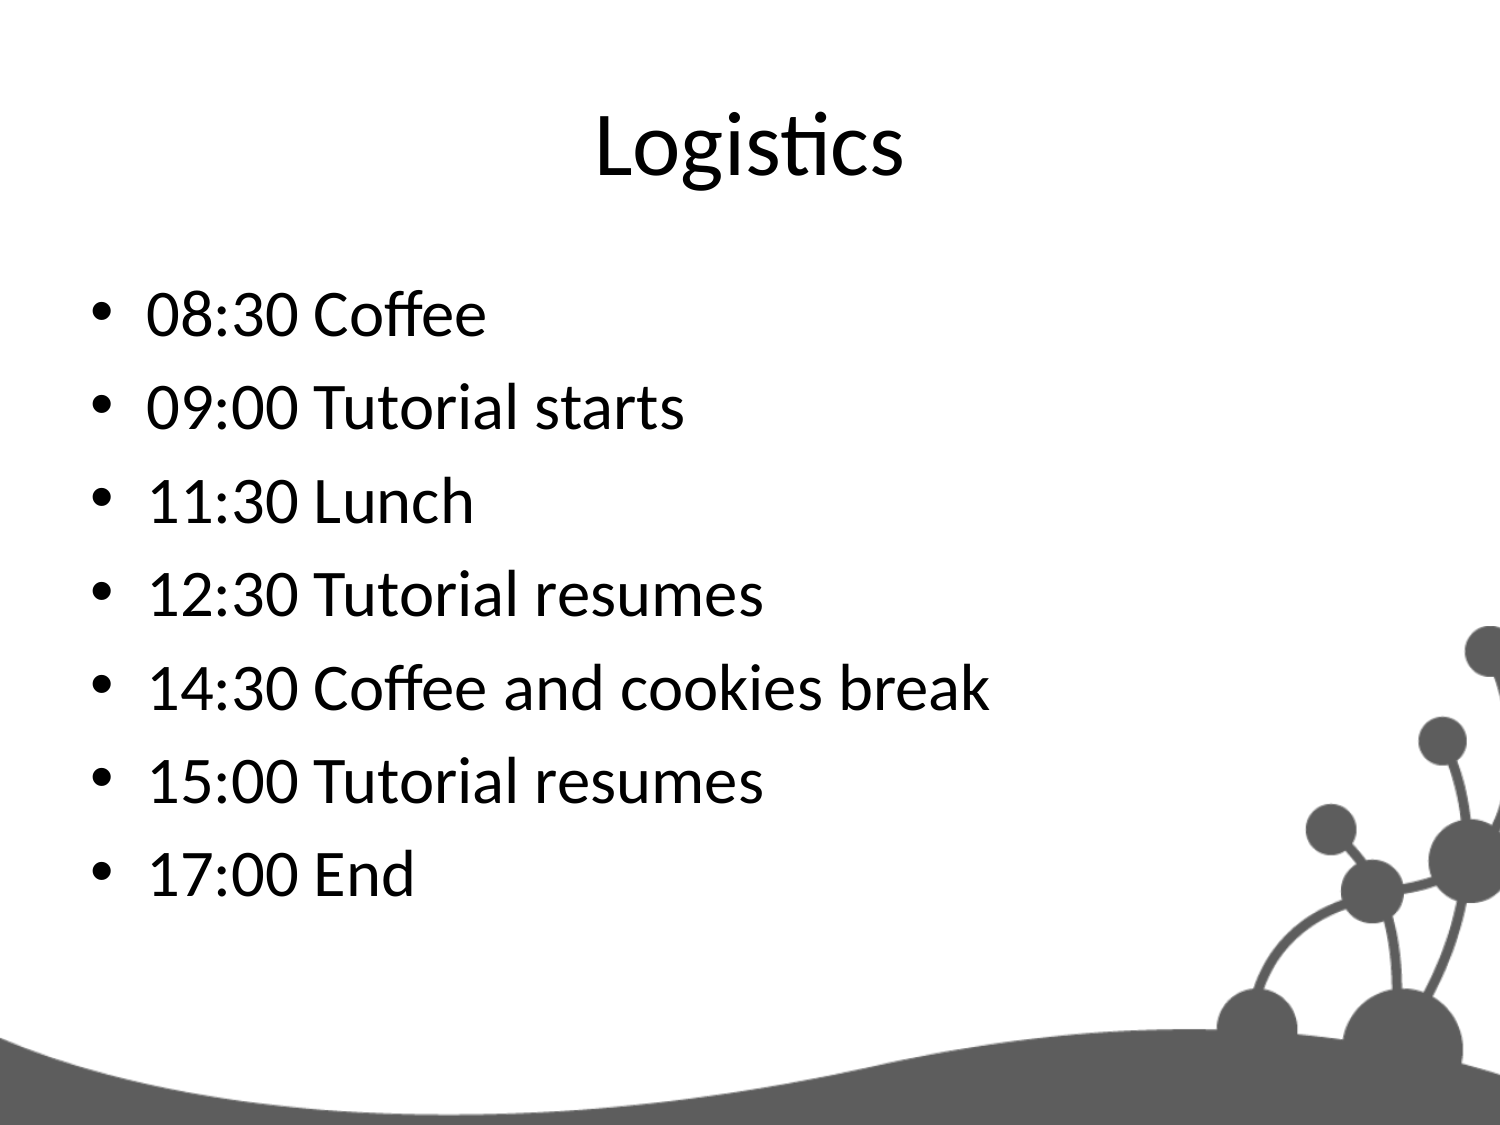

# Logistics
08:30 Coffee
09:00 Tutorial starts
11:30 Lunch
12:30 Tutorial resumes
14:30 Coffee and cookies break
15:00 Tutorial resumes
17:00 End